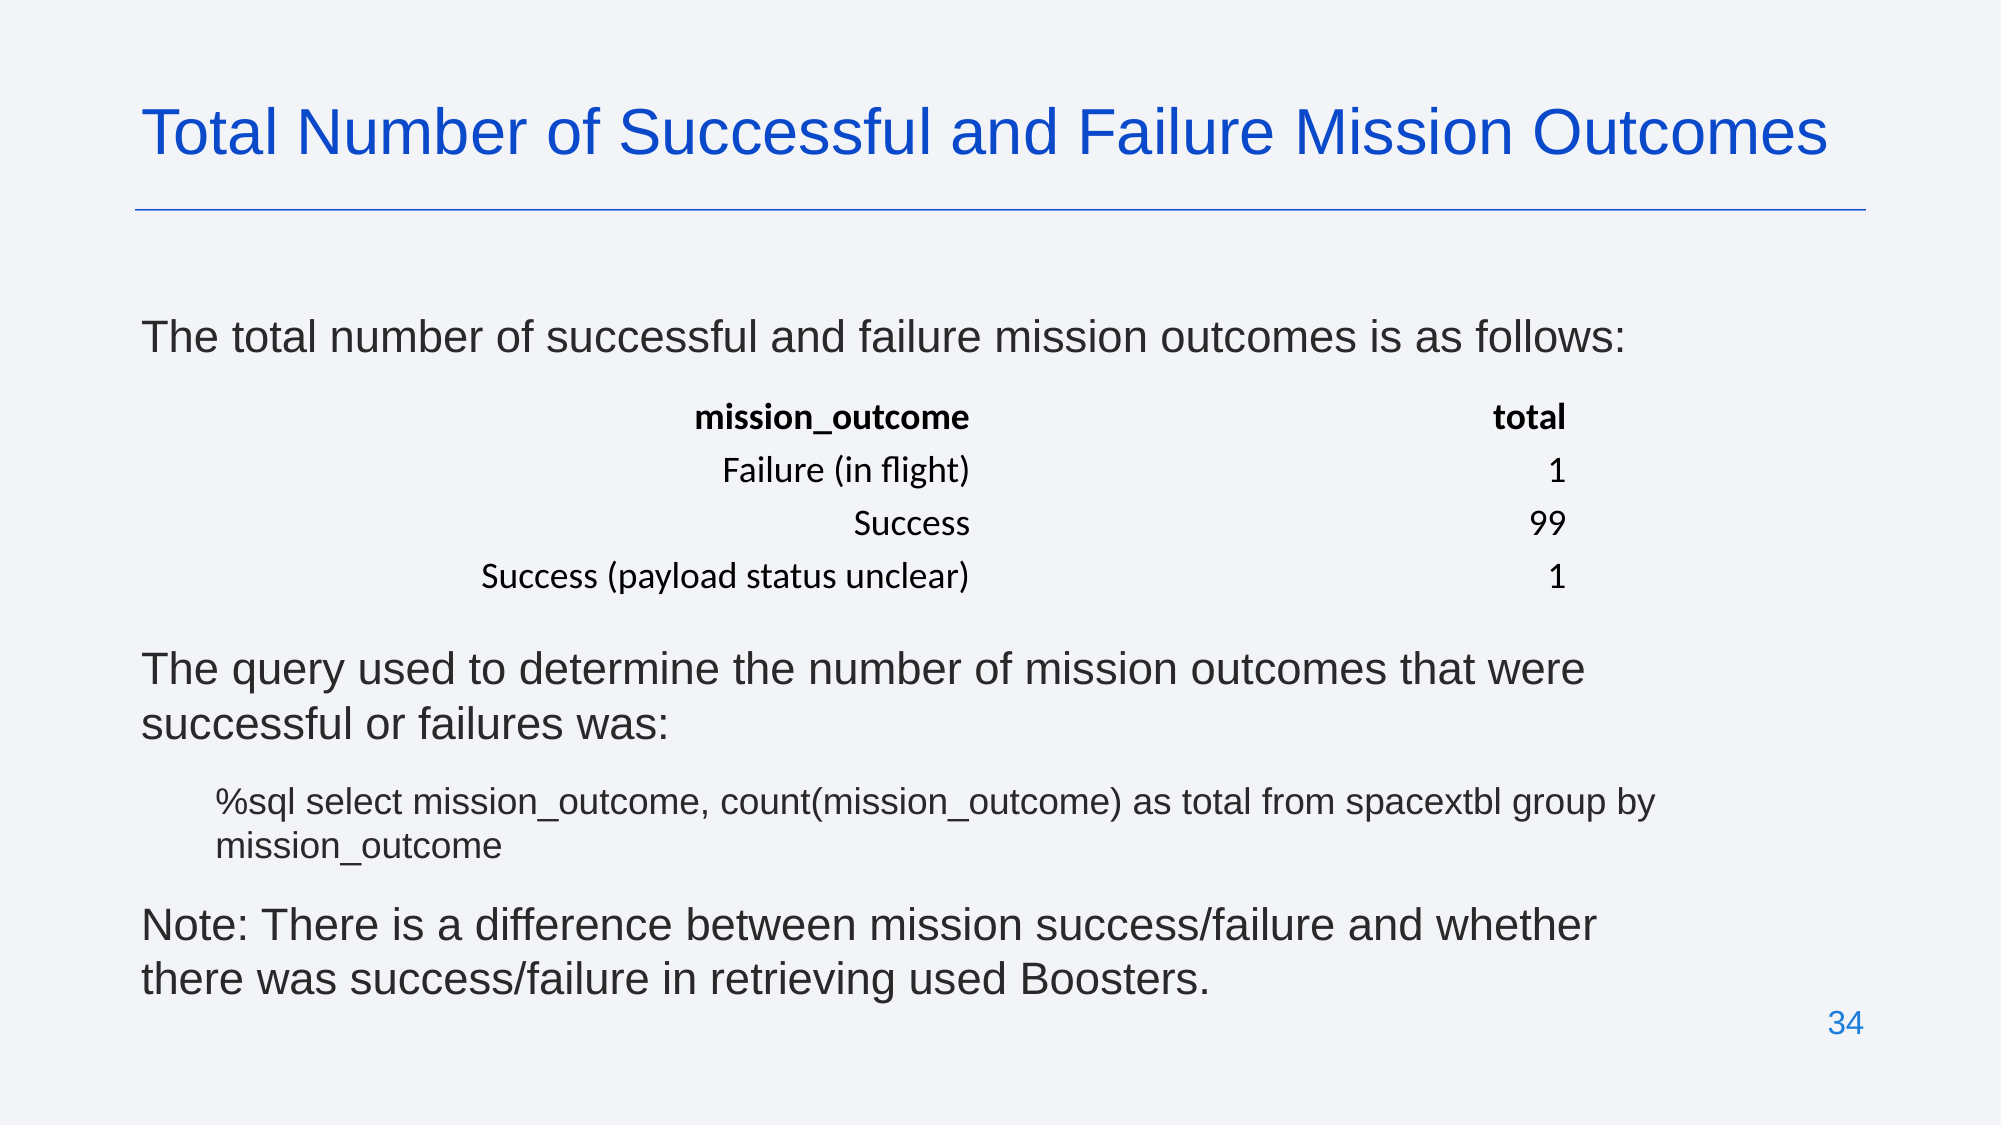

Total Number of Successful and Failure Mission Outcomes
The total number of successful and failure mission outcomes is as follows:

The query used to determine the number of mission outcomes that were successful or failures was:
%sql select mission_outcome, count(mission_outcome) as total from spacextbl group by mission_outcome
Note: There is a difference between mission success/failure and whether there was success/failure in retrieving used Boosters.
| mission\_outcome | total |
| --- | --- |
| Failure (in flight) | 1 |
| Success | 99 |
| Success (payload status unclear) | 1 |
34